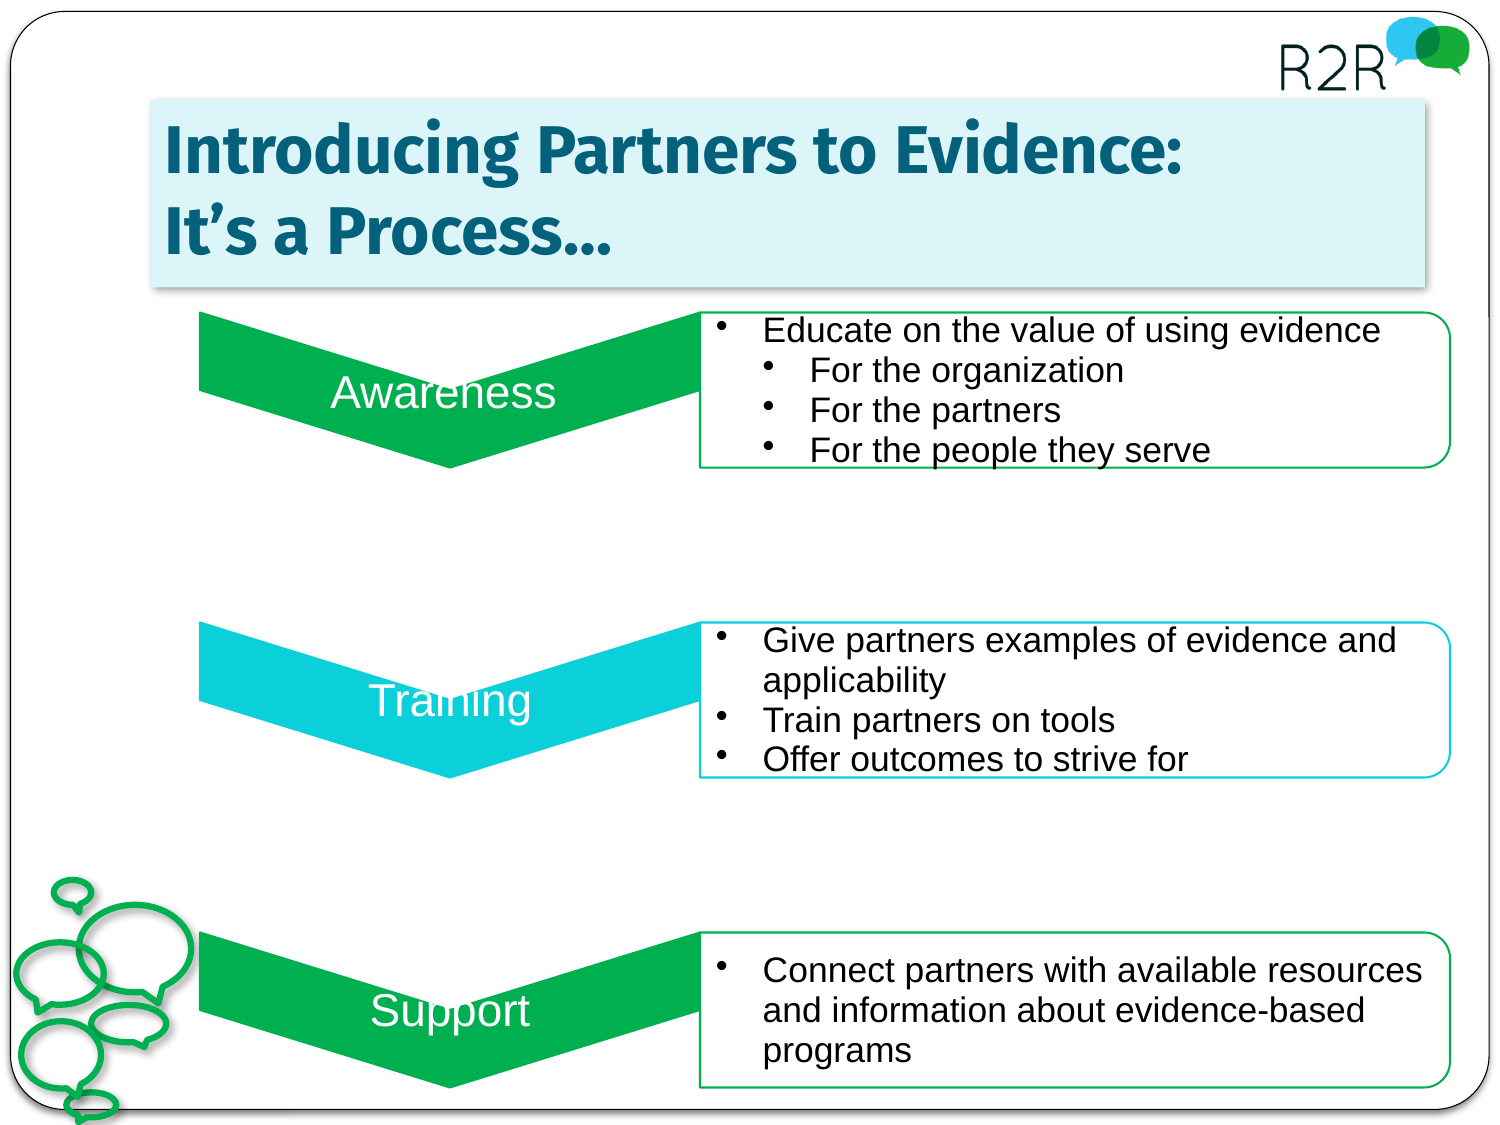

# Introducing Partners to Evidence: It’s a Process…

Awareness
Educate on the value of using evidence
For the organization
Training
Give partners examples of evidence and applicability
Train partners on tools
Support
Connect partners with available resources and information about evidence-based programs
For the partners
For the people they serve
Offer outcomes to strive for